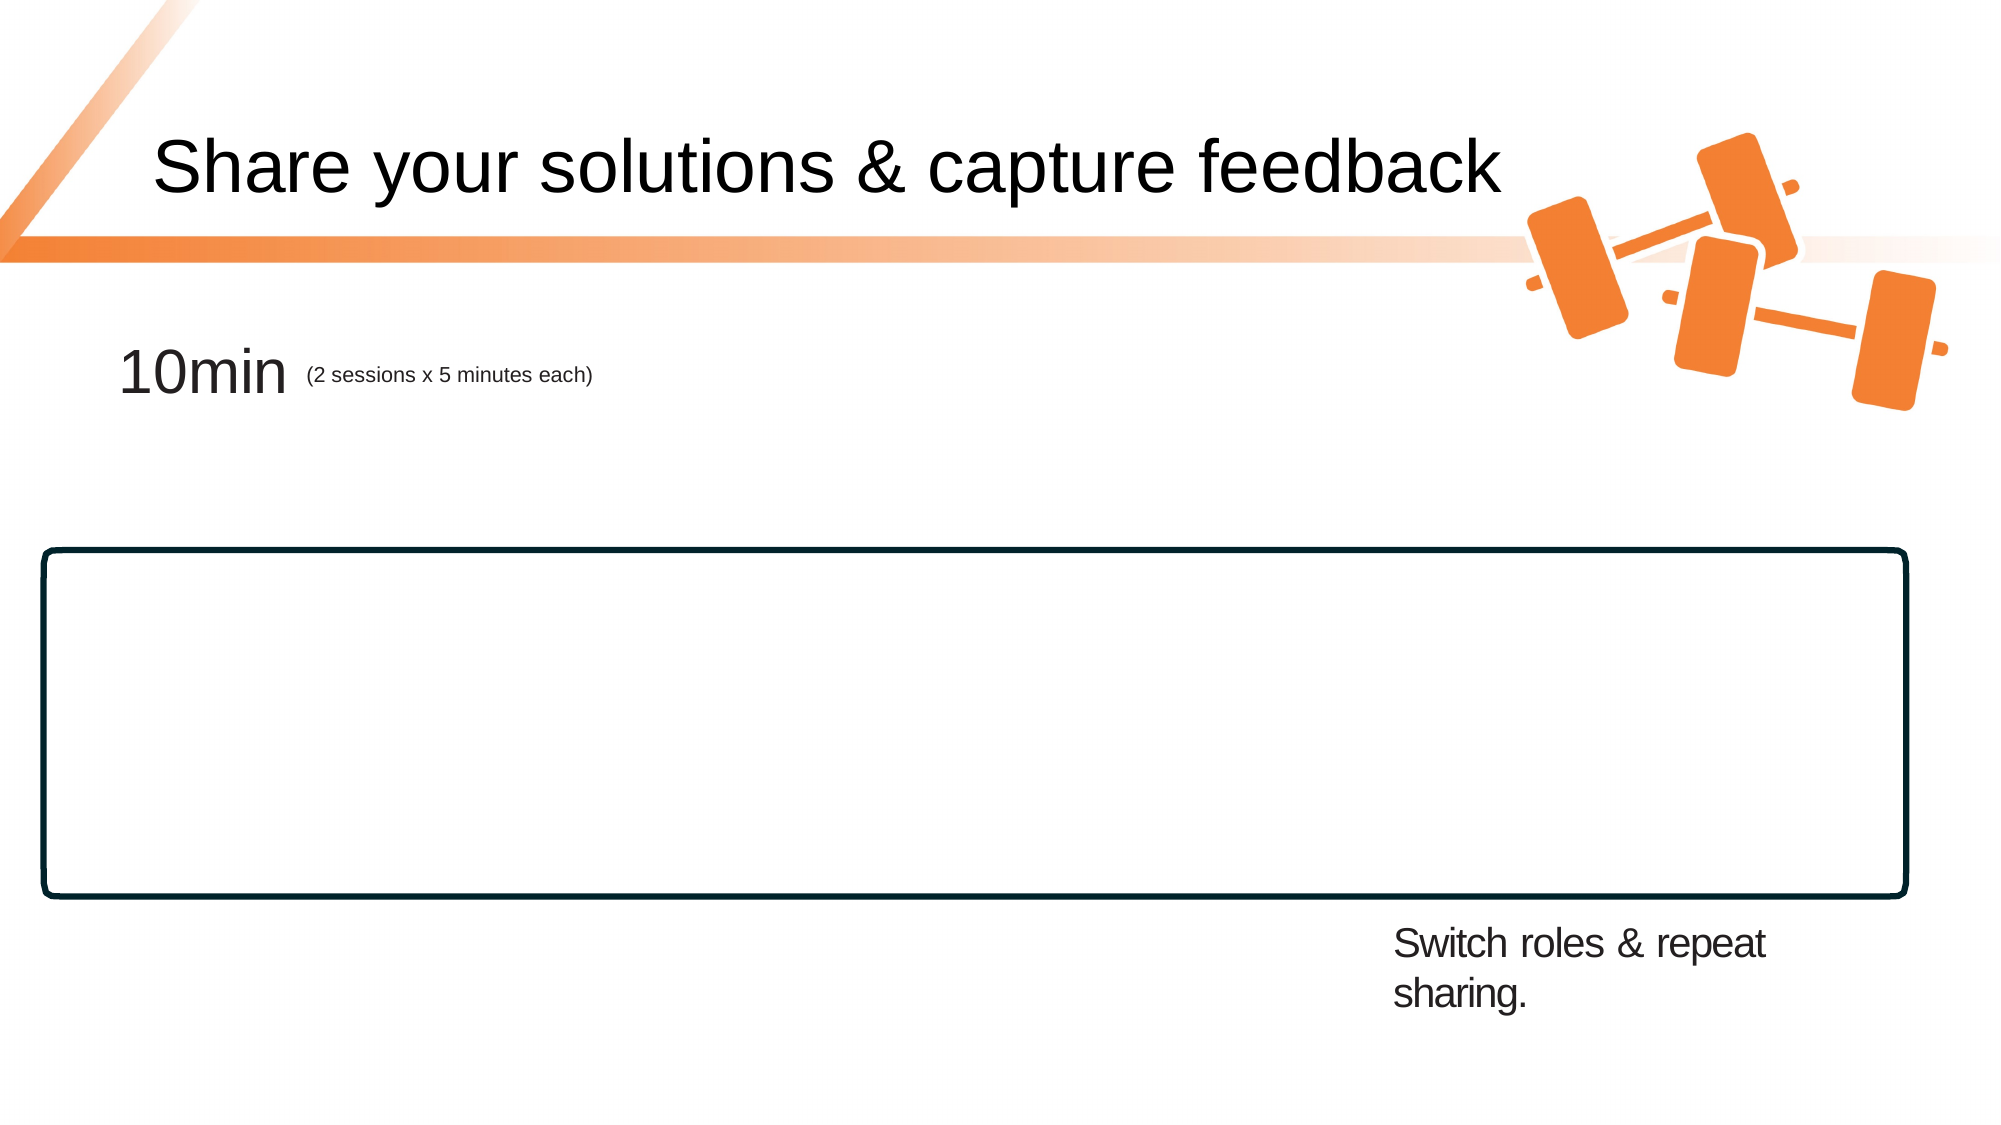

# Share your solutions & capture feedback
10min (2 sessions x 5 minutes each)

Switch roles & repeat sharing.